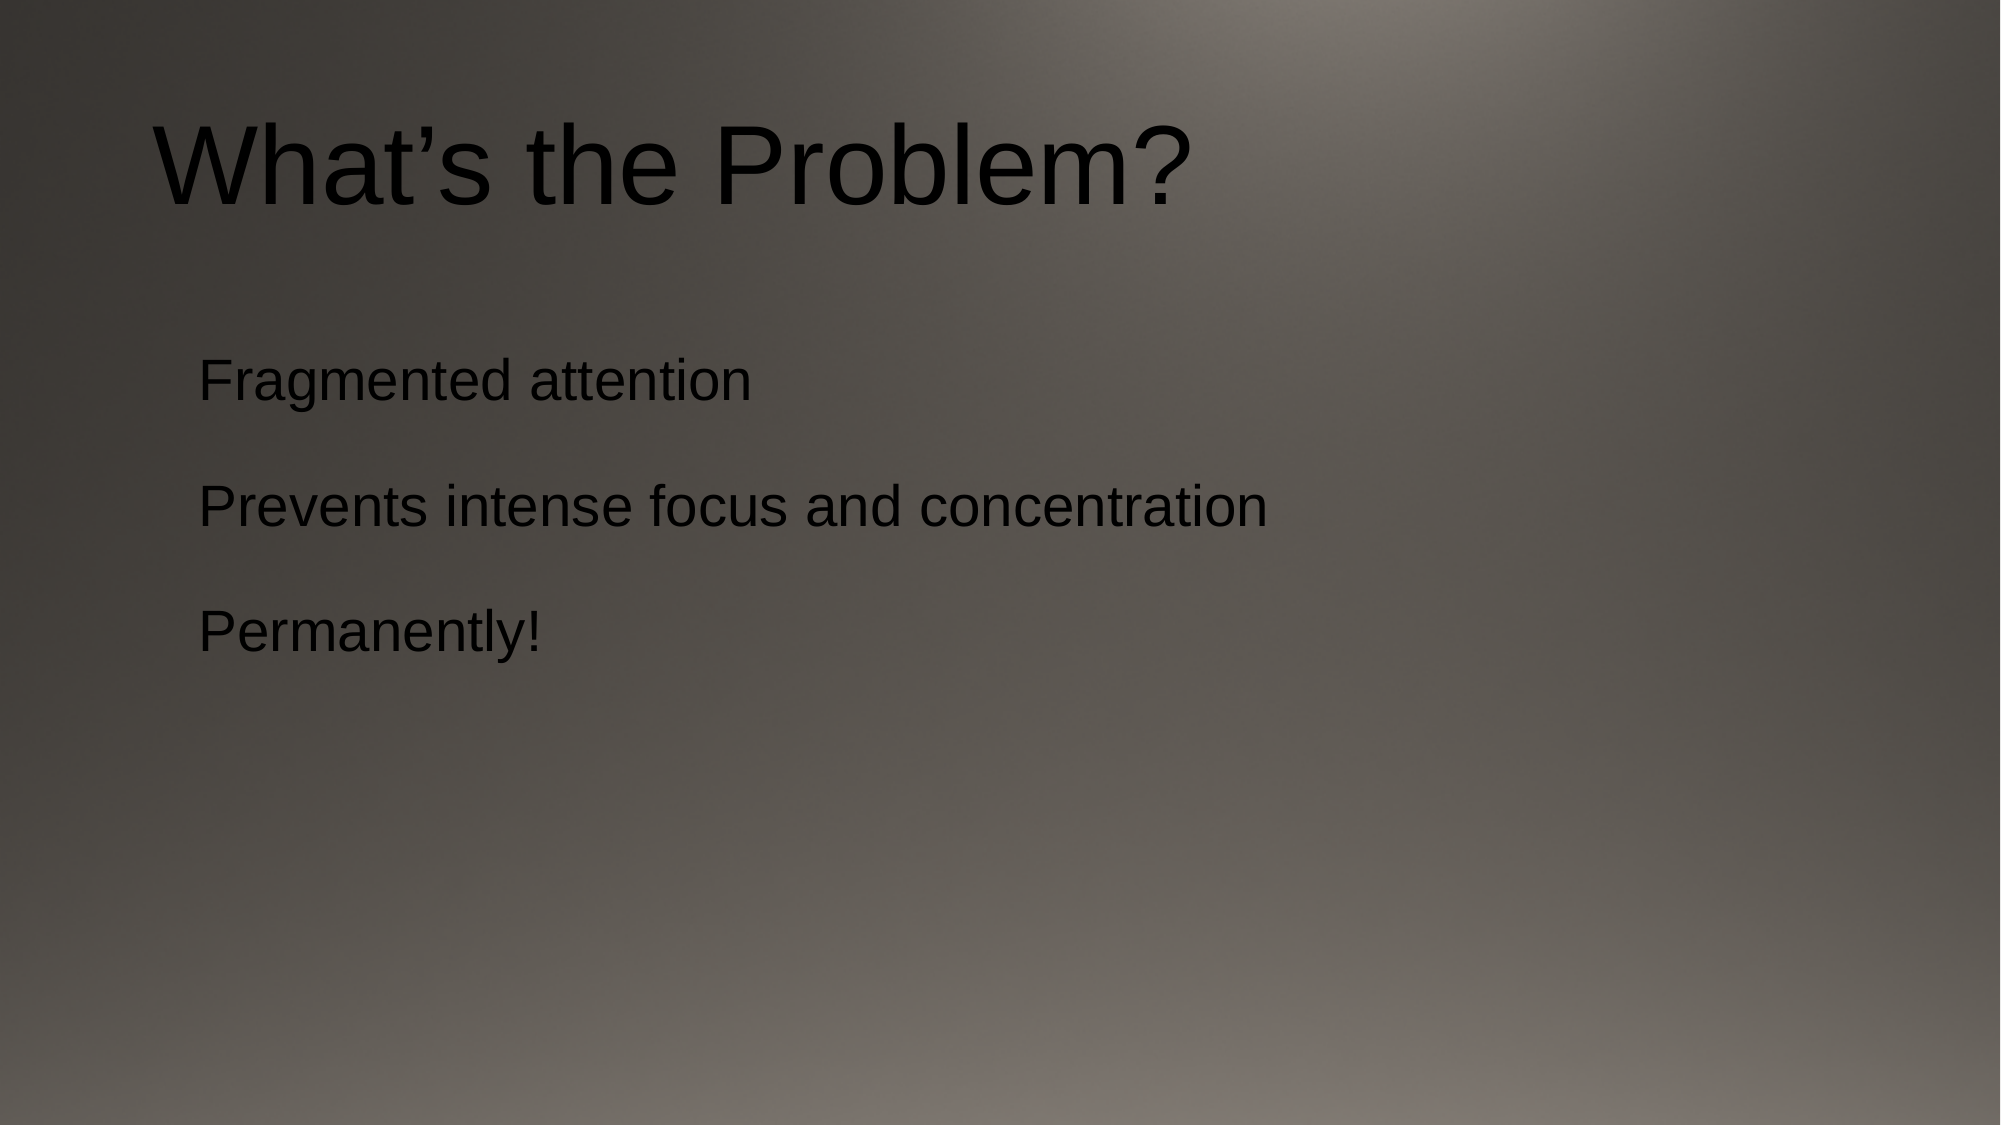

# What’s the Problem?
Fragmented attention
Prevents intense focus and concentration
Permanently!